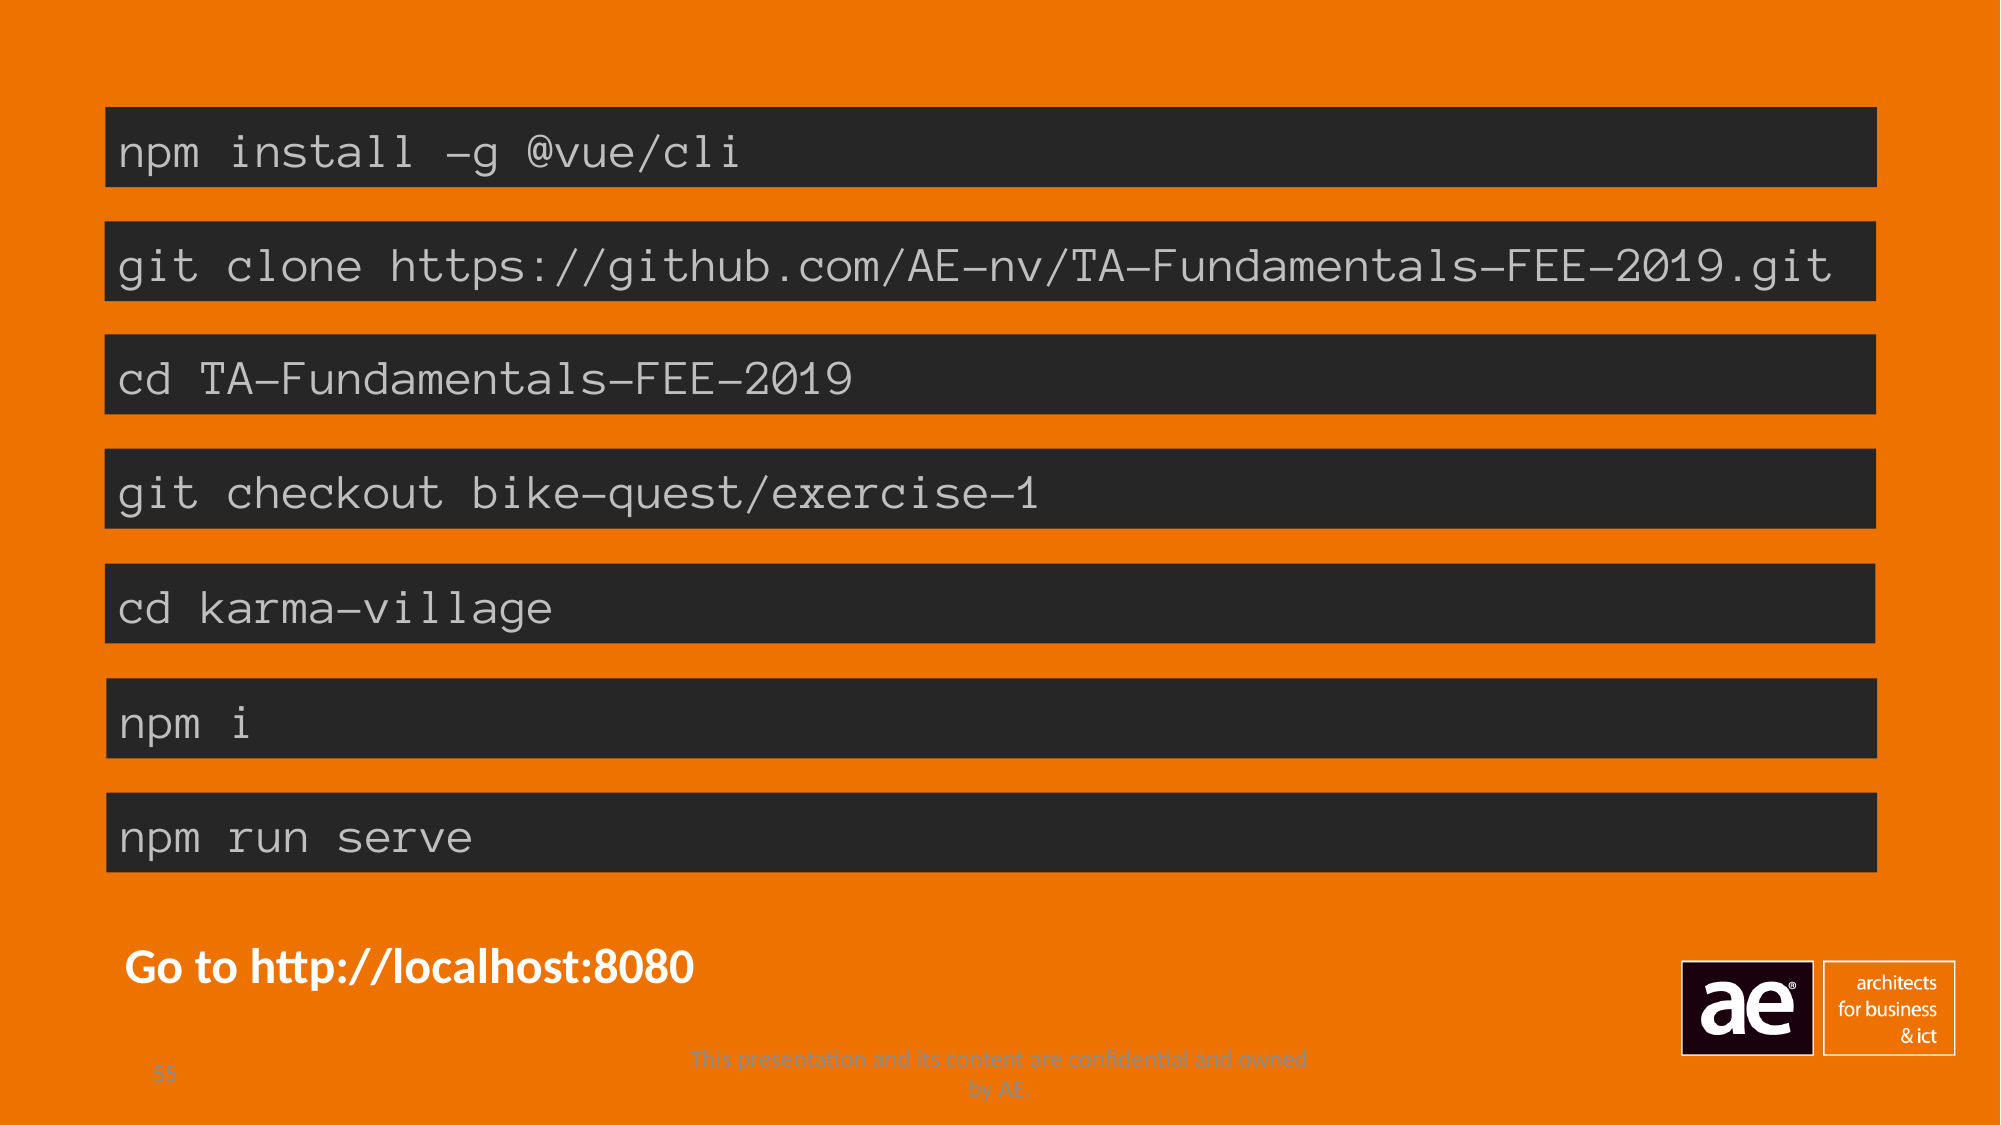

npm install -g @vue/cli
git clone https://github.com/AE-nv/TA-Fundamentals-FEE-2019.git
cd TA-Fundamentals-FEE-2019
git checkout bike-quest/exercise-1
cd karma-village
npm i
npm run serve
Go to http://localhost:8080
55
This presentation and its content are confidential and owned by AE.